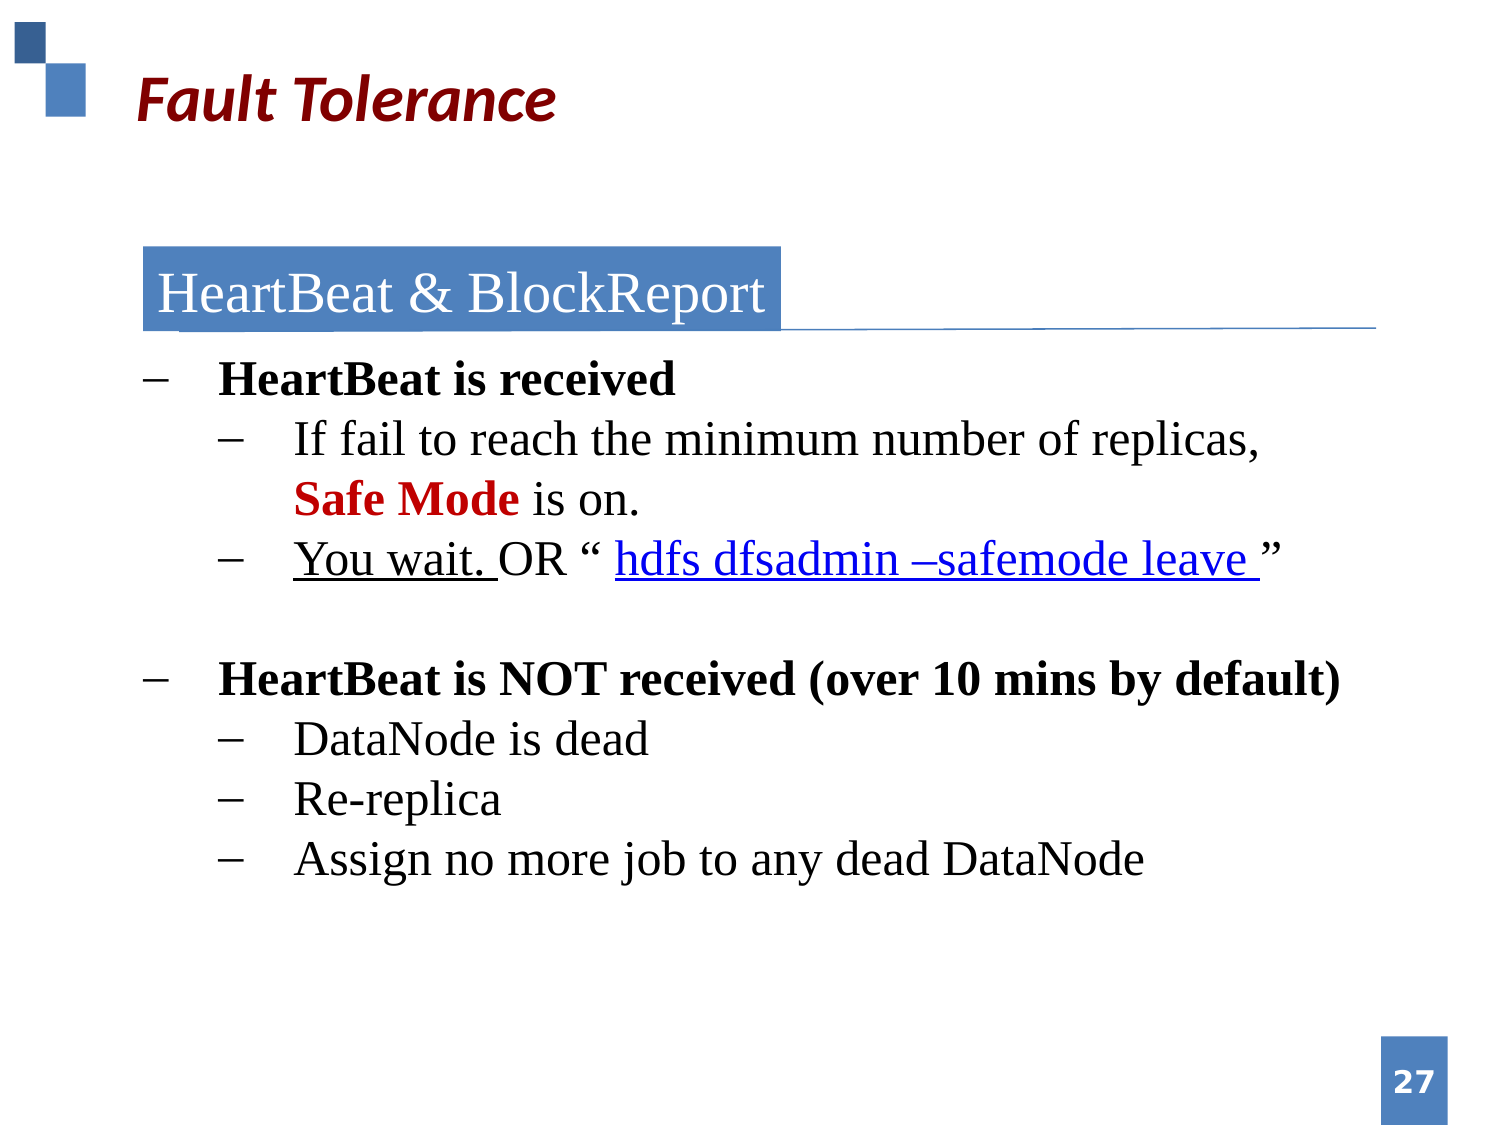

Fault Tolerance
HeartBeat & BlockReport
HeartBeat is received
If fail to reach the minimum number of replicas, Safe Mode is on.
You wait. OR “ hdfs dfsadmin –safemode leave ”

HeartBeat is NOT received (over 10 mins by default)
DataNode is dead
Re-replica
Assign no more job to any dead DataNode
27